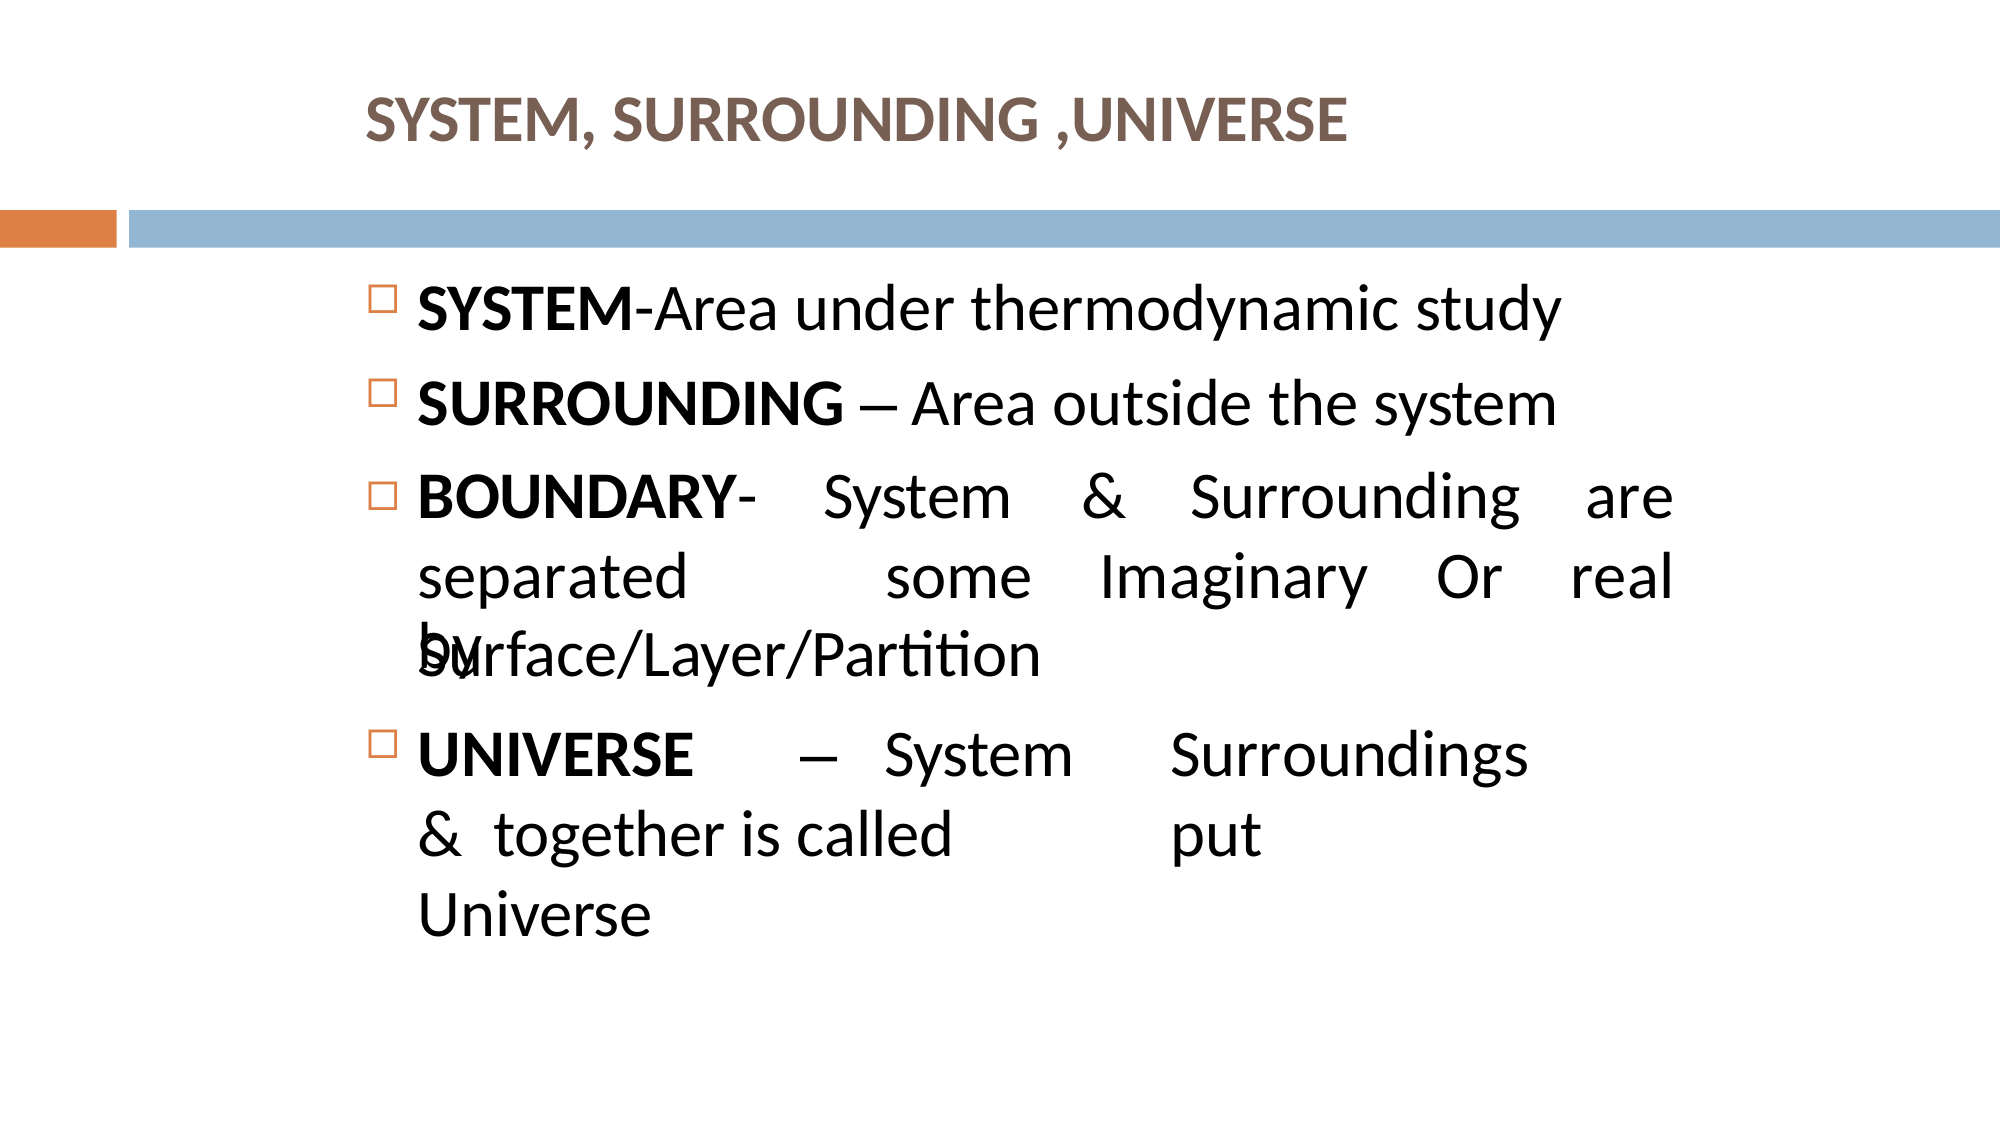

SYSTEM, SURROUNDING ,UNIVERSE

SYSTEM-Area under thermodynamic study
SURROUNDING – Area outside the system

Surface/Layer/Partition
| BOUNDARY- | System | & Surrounding | are |
| --- | --- | --- | --- |
| separated by | some | Imaginary Or | real |
UNIVERSE	–	System	&  together is called Universe
Surroundings	put